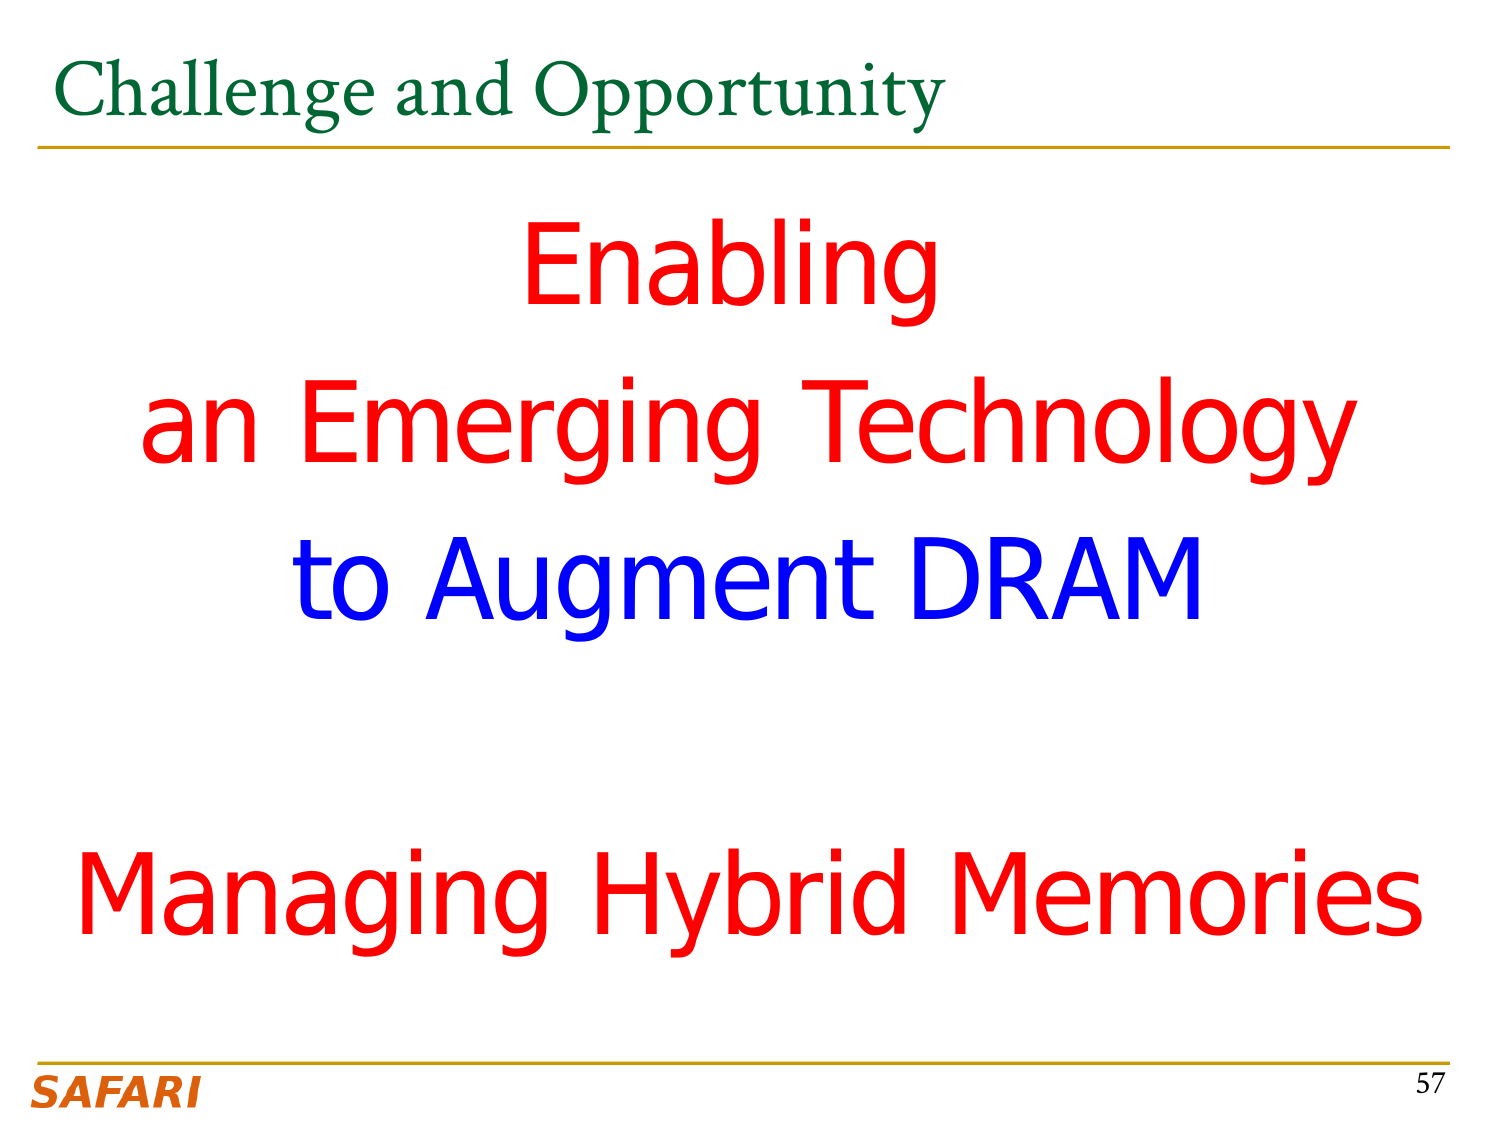

# Challenge and Opportunity
Enabling
an Emerging Technology
to Augment DRAM

Managing Hybrid Memories
57